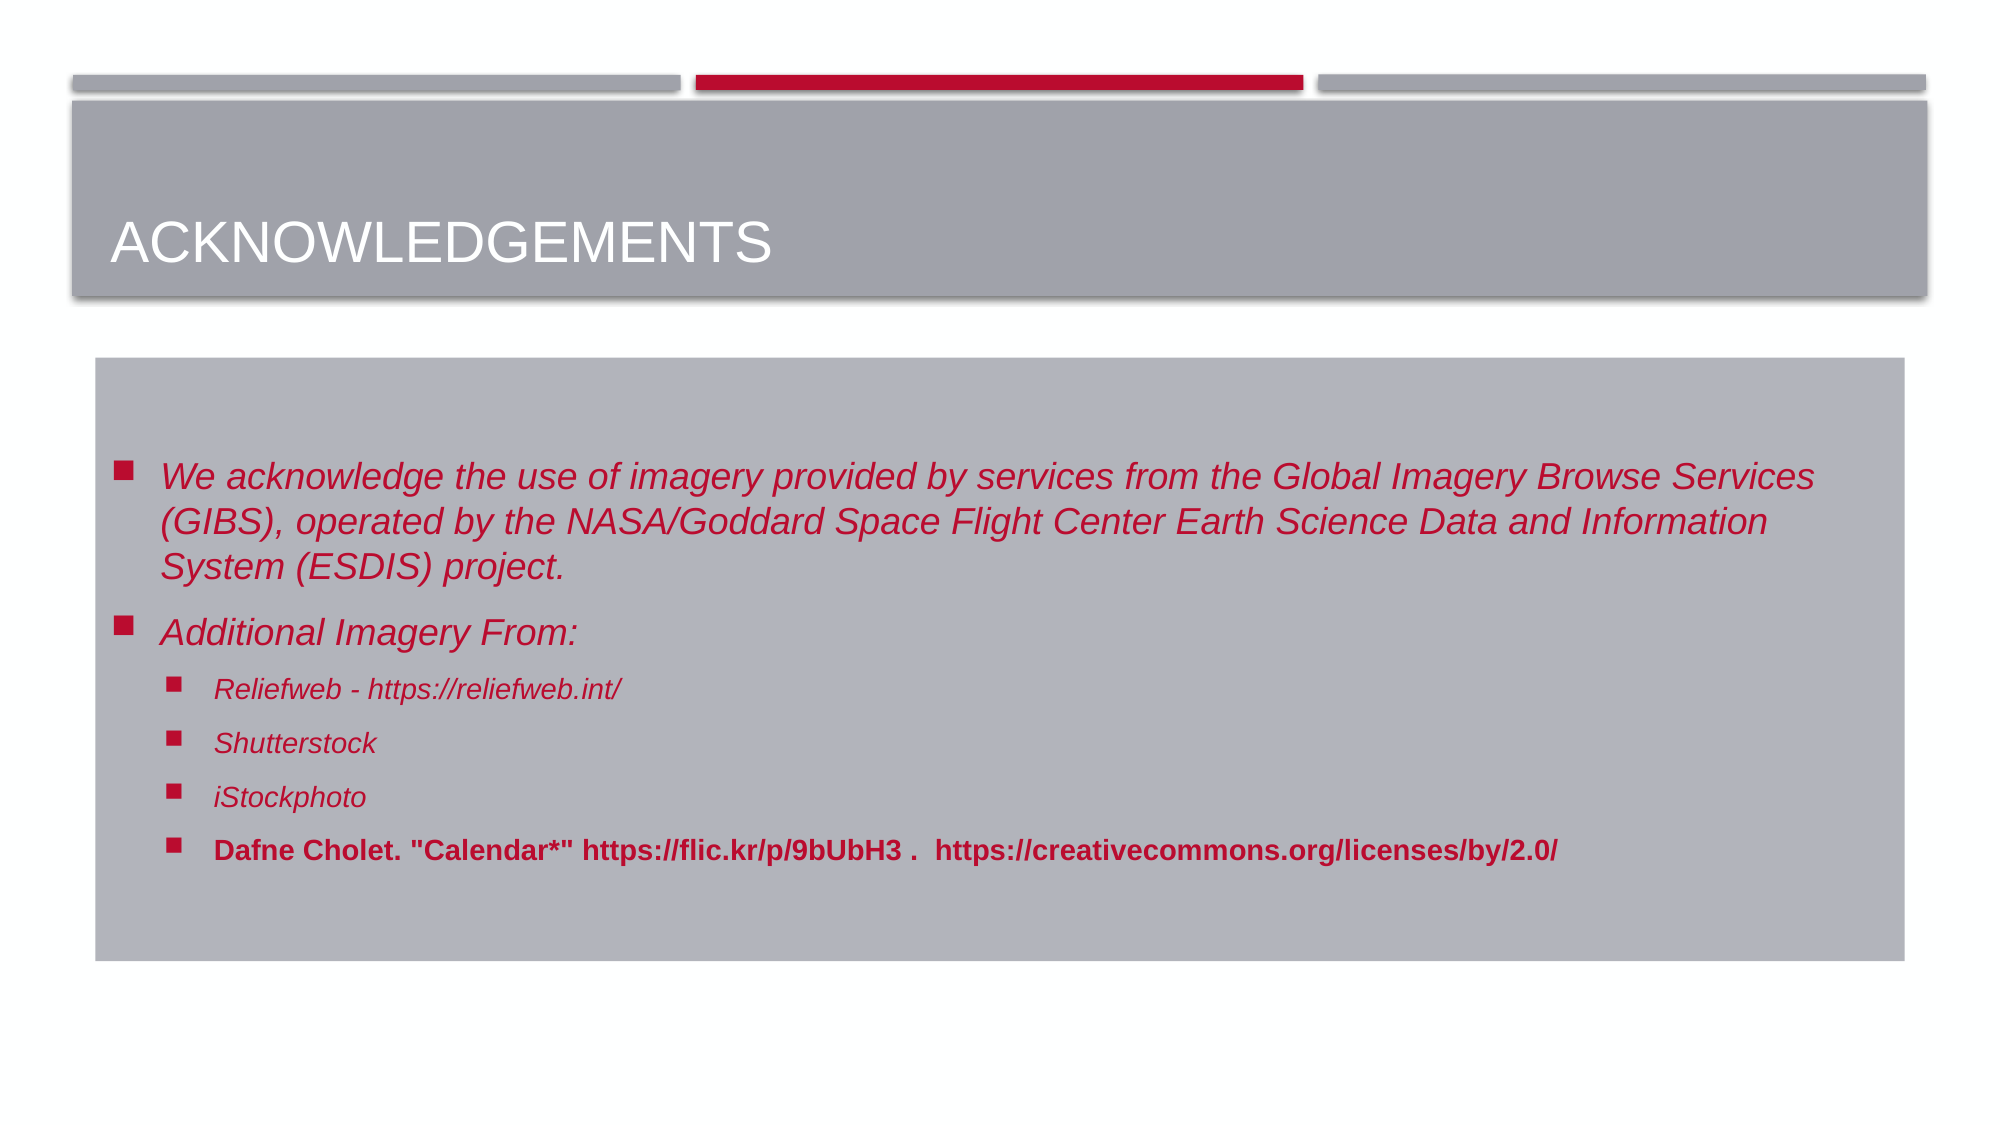

# Acknowledgements
We acknowledge the use of imagery provided by services from the Global Imagery Browse Services (GIBS), operated by the NASA/Goddard Space Flight Center Earth Science Data and Information System (ESDIS) project.
Additional Imagery From:
Reliefweb - https://reliefweb.int/
Shutterstock
iStockphoto
Dafne Cholet. "Calendar*" https://flic.kr/p/9bUbH3 .  https://creativecommons.org/licenses/by/2.0/